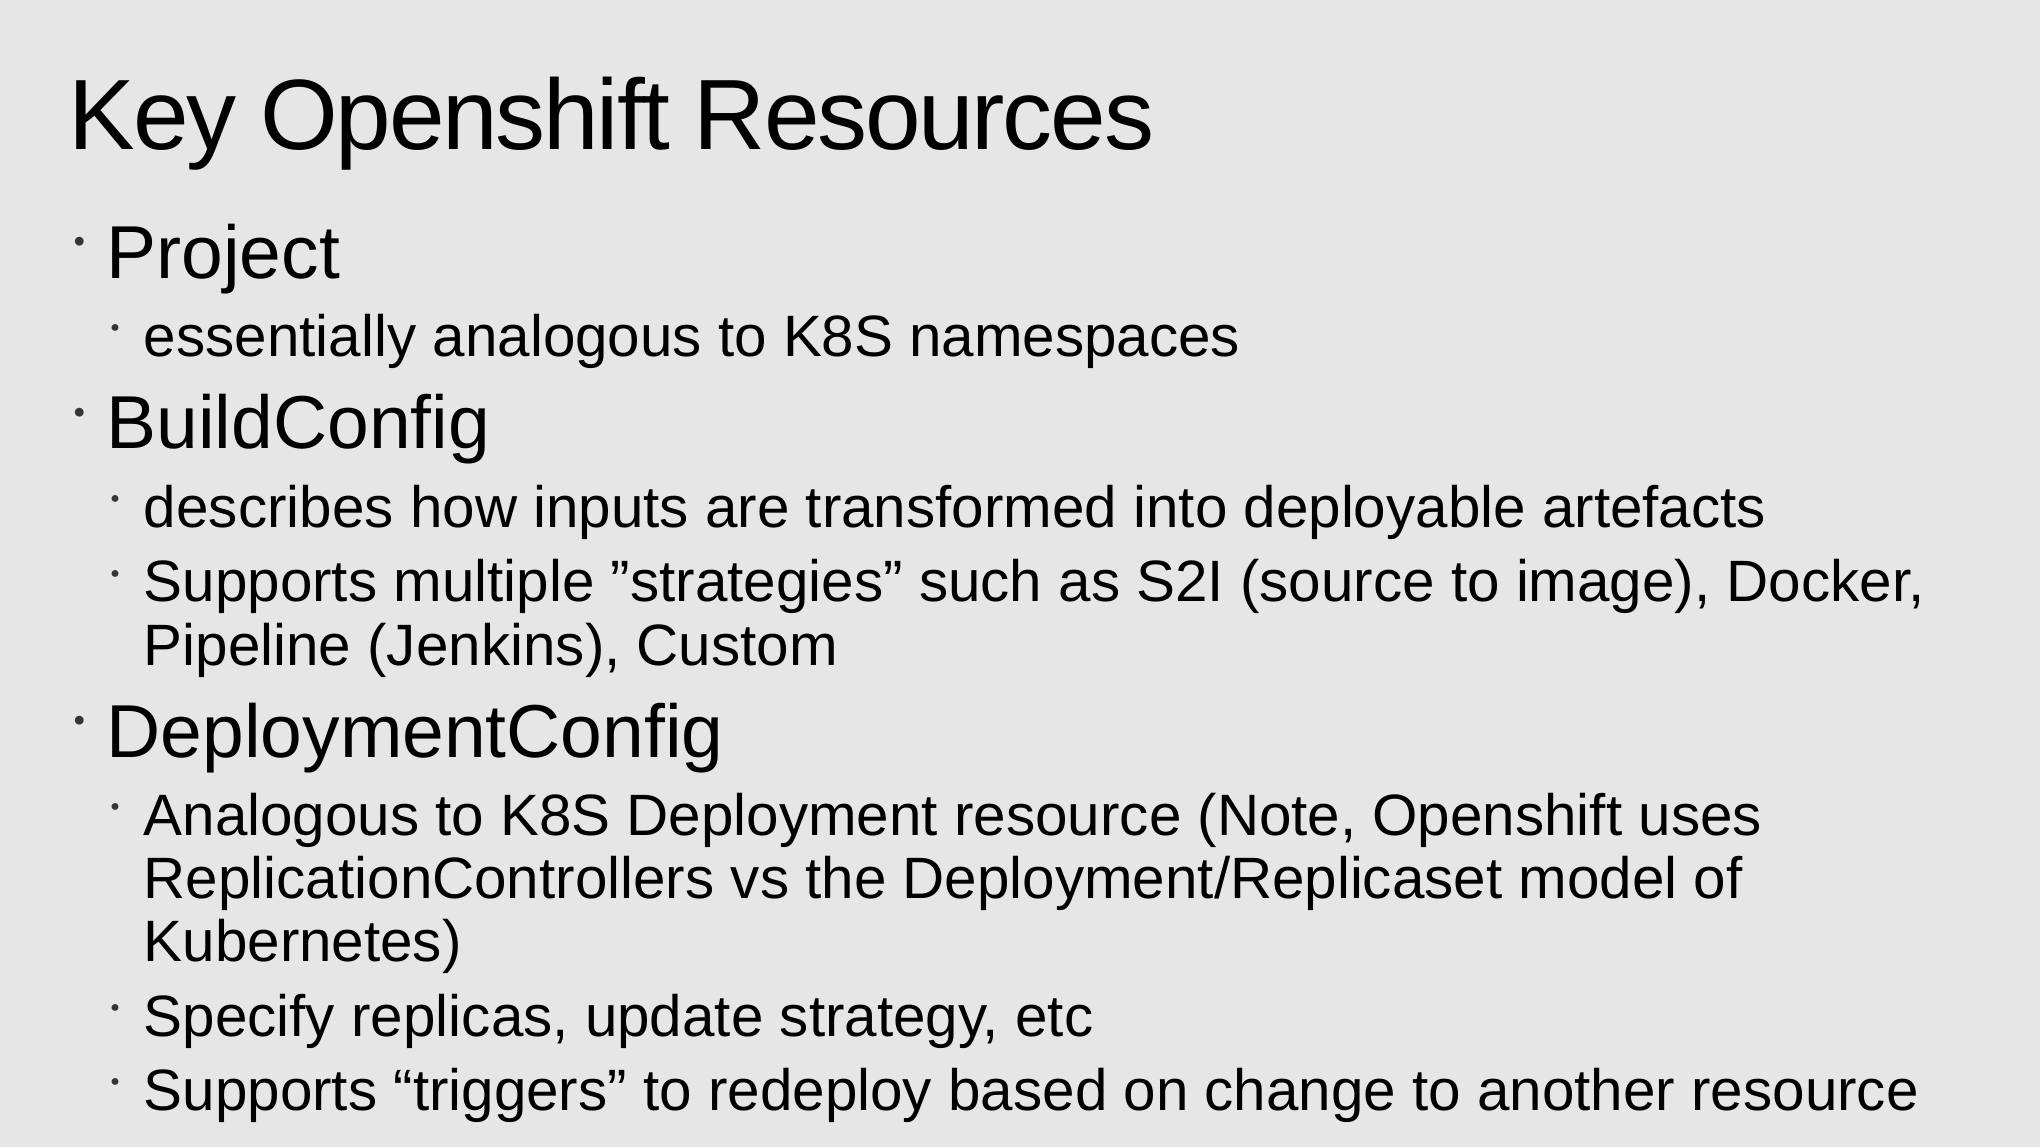

# Key Openshift Resources
Project
essentially analogous to K8S namespaces
BuildConfig
describes how inputs are transformed into deployable artefacts
Supports multiple ”strategies” such as S2I (source to image), Docker, Pipeline (Jenkins), Custom
DeploymentConfig
Analogous to K8S Deployment resource (Note, Openshift uses ReplicationControllers vs the Deployment/Replicaset model of Kubernetes)
Specify replicas, update strategy, etc
Supports “triggers” to redeploy based on change to another resource